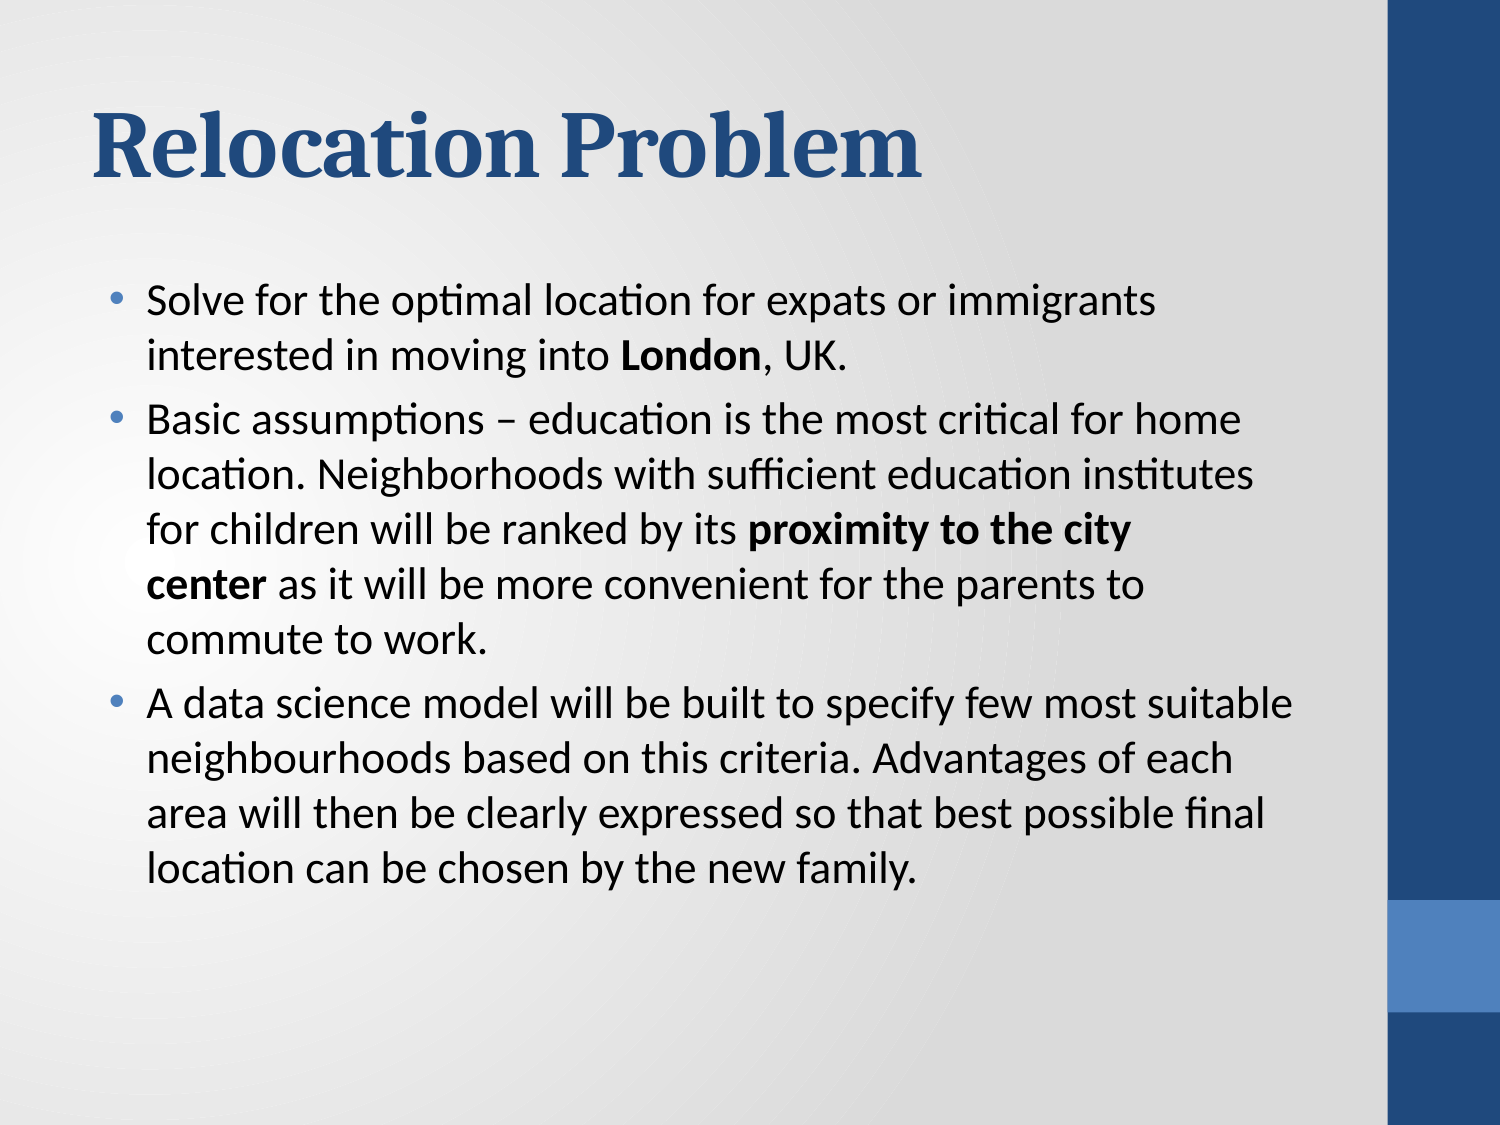

# Relocation Problem
Solve for the optimal location for expats or immigrants interested in moving into London, UK.
Basic assumptions – education is the most critical for home location. Neighborhoods with sufficient education institutes for children will be ranked by its proximity to the city center as it will be more convenient for the parents to commute to work.
A data science model will be built to specify few most suitable neighbourhoods based on this criteria. Advantages of each area will then be clearly expressed so that best possible final location can be chosen by the new family.